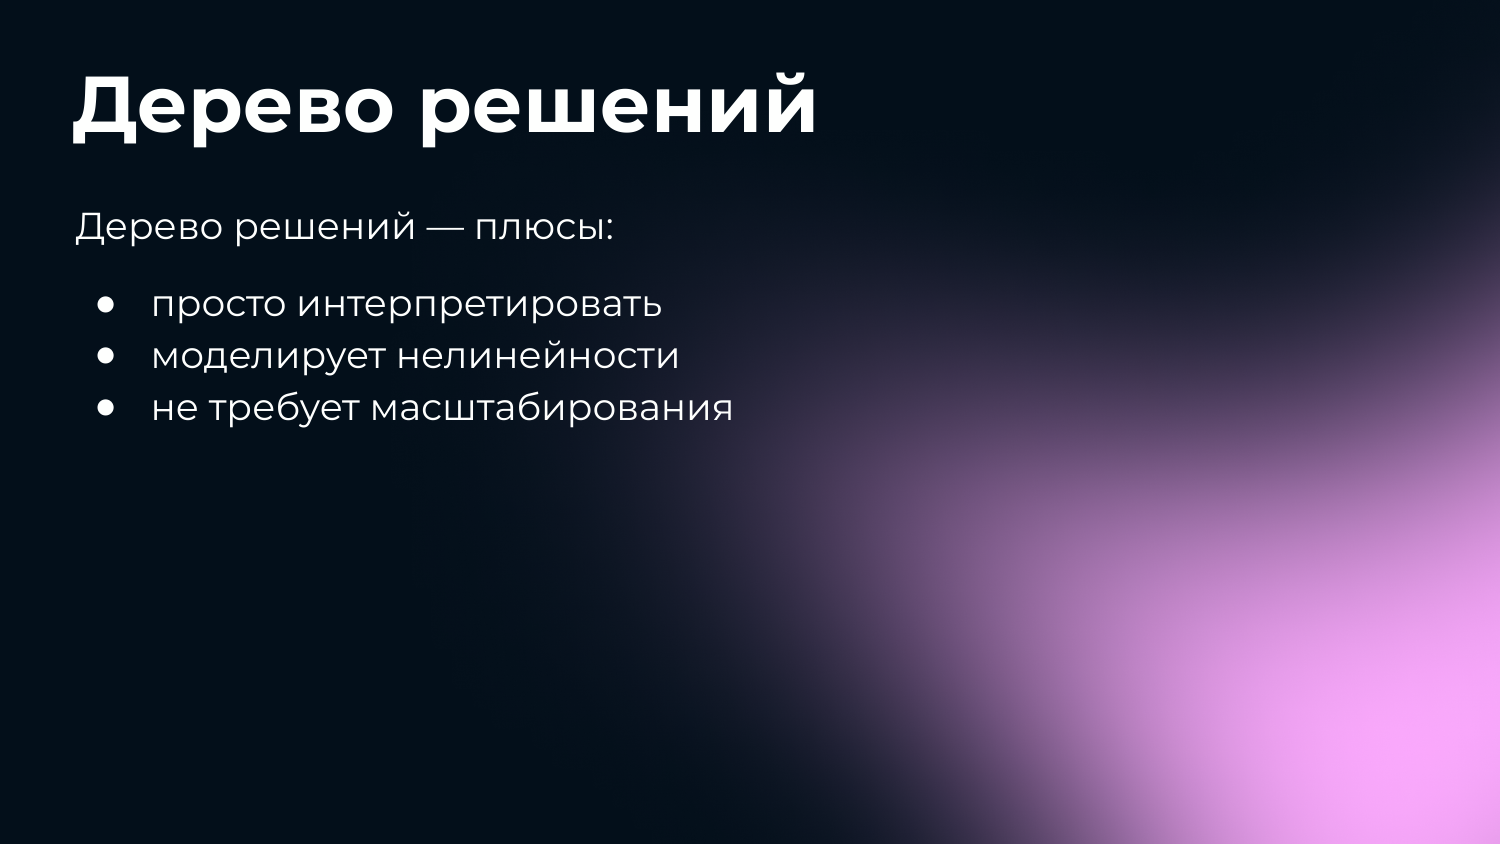

# Дерево решений
Дерево решений — плюсы:
просто интерпретировать
моделирует нелинейности
не требует масштабирования